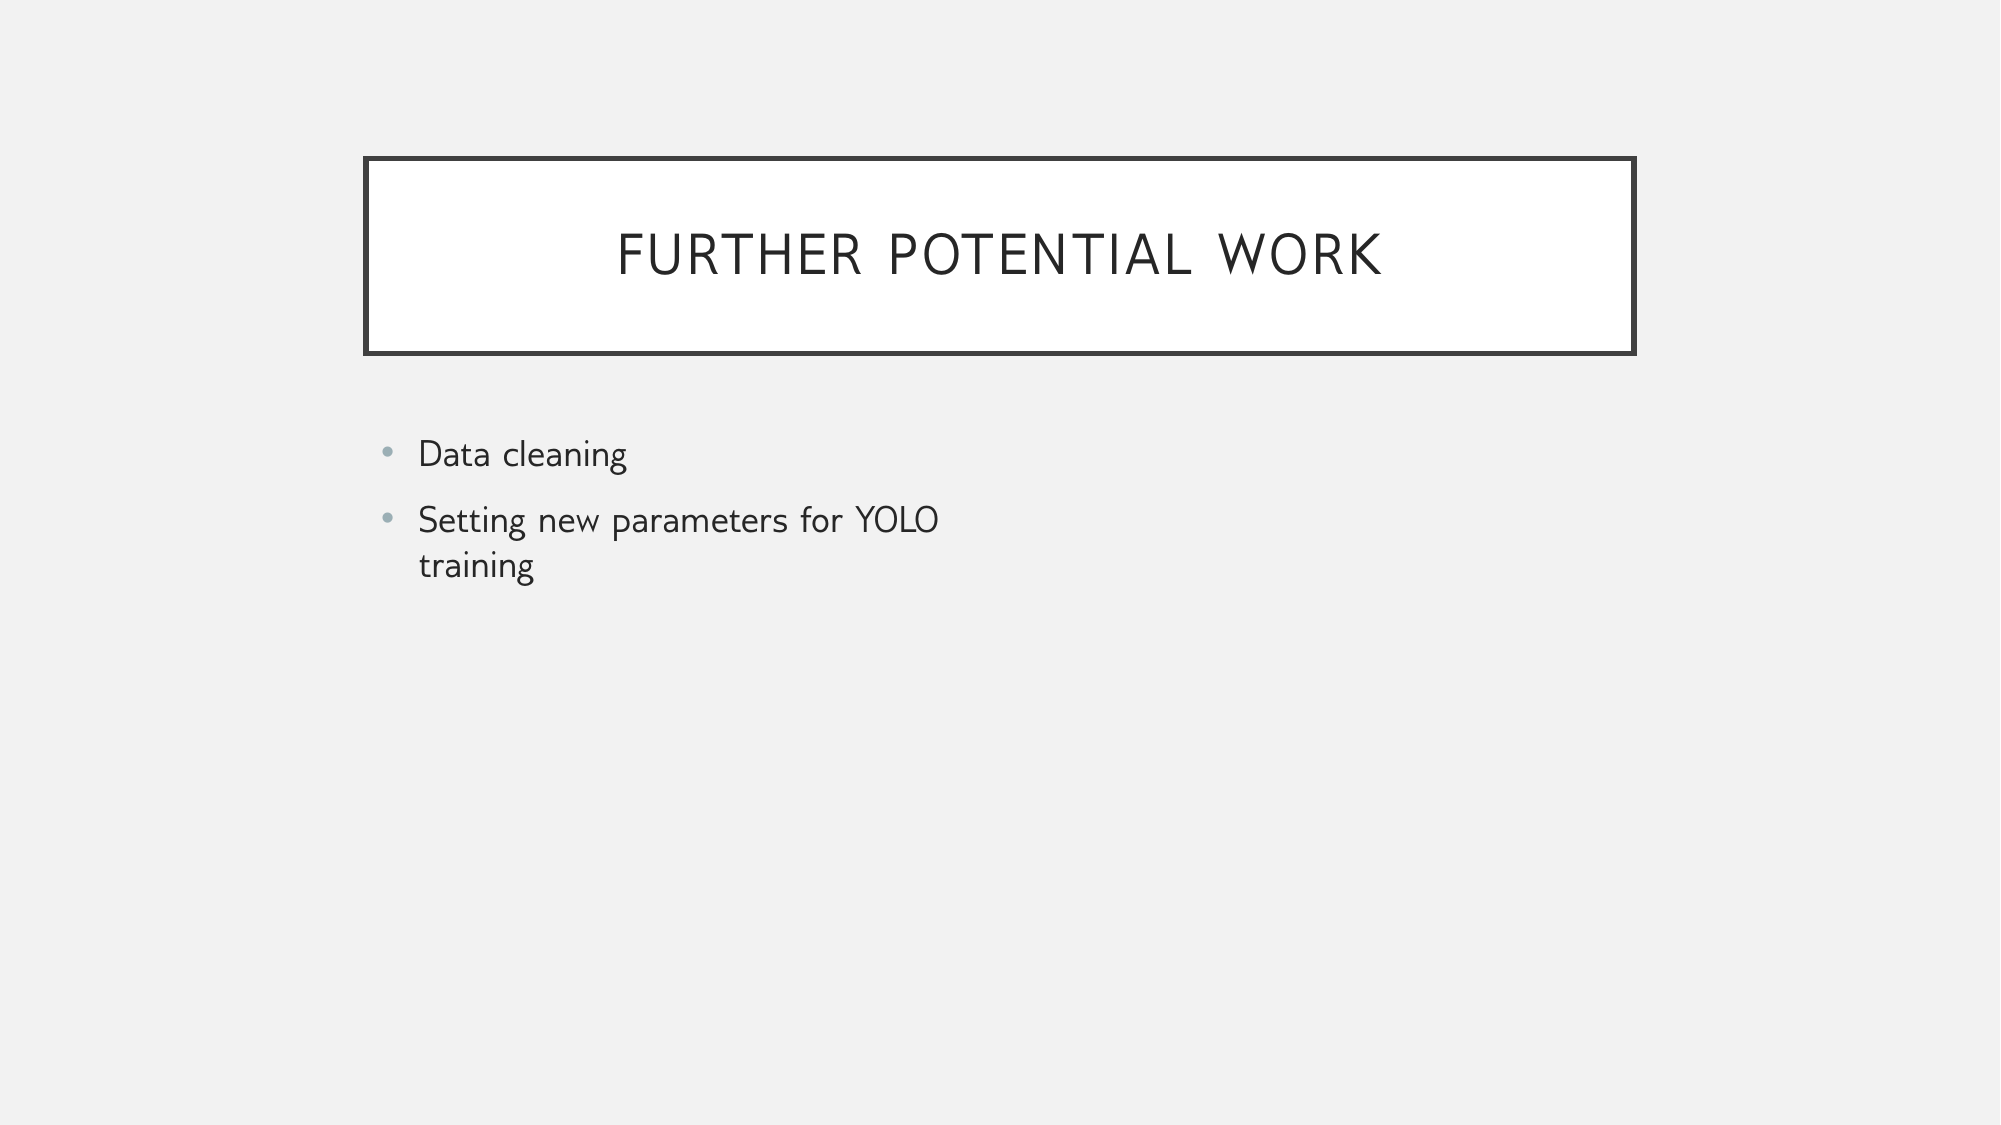

# FURTHER POTENTIAL WORK
Data cleaning
Setting new parameters for YOLO training